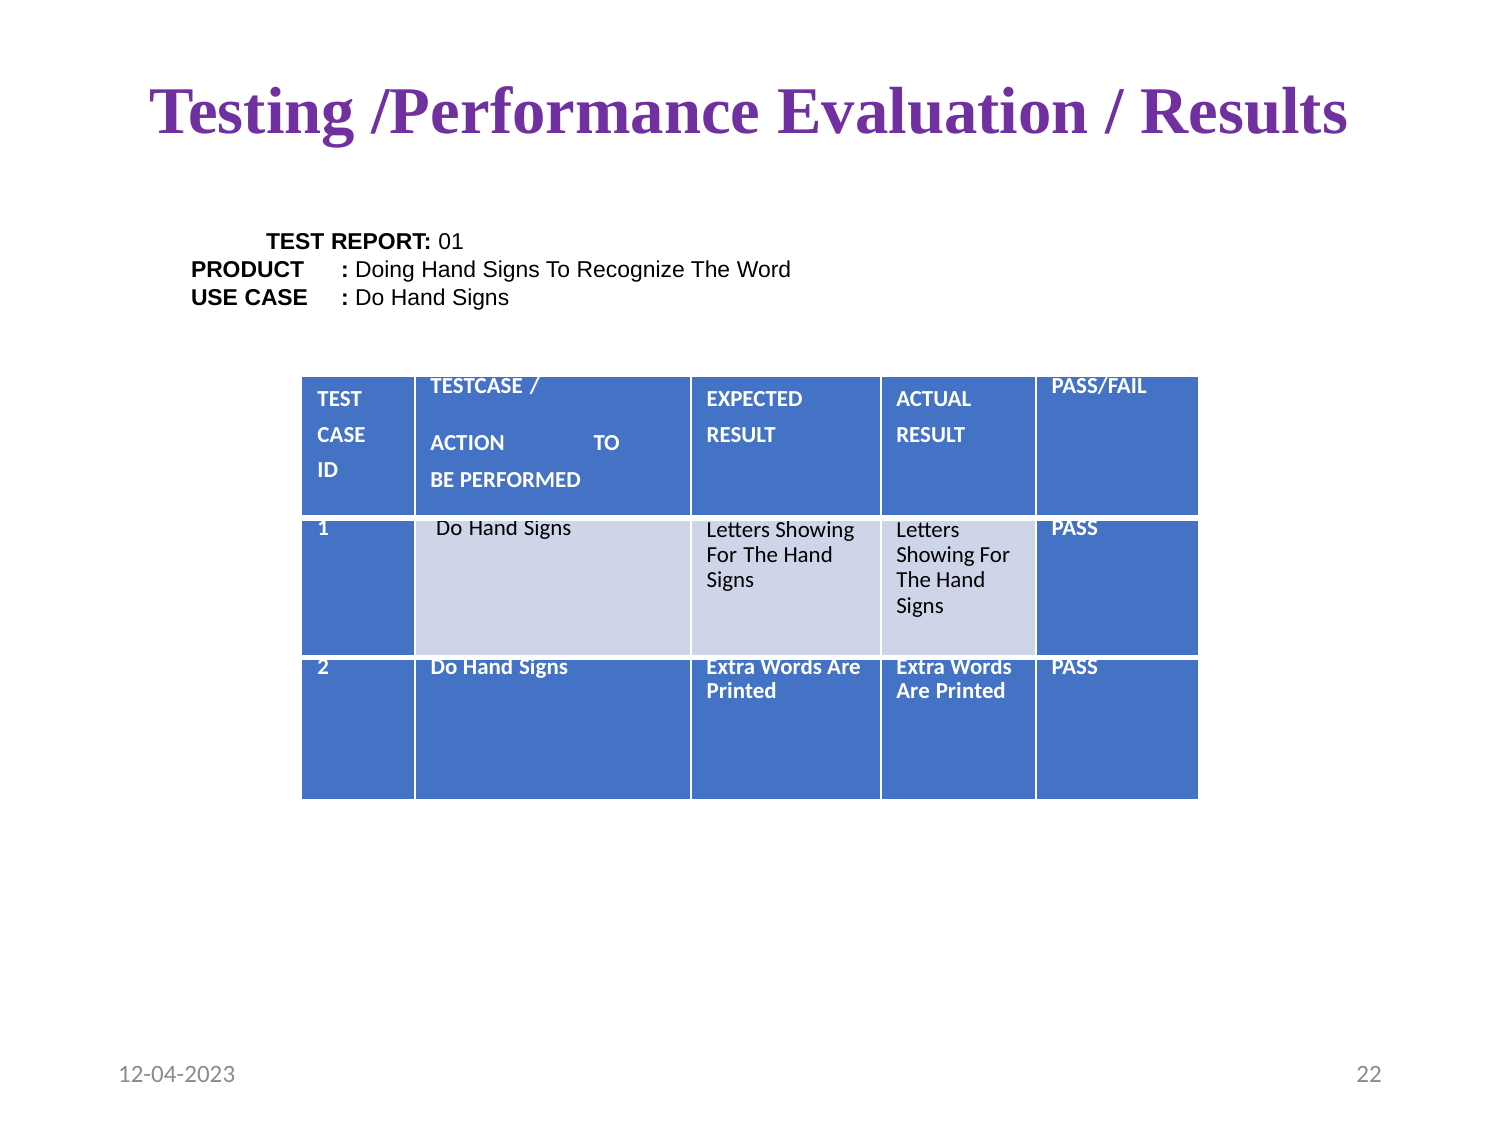

# Testing /Performance Evaluation / Results
TEST REPORT: 01
PRODUCT	: Doing Hand Signs To Recognize The Word
USE CASE	: Do Hand Signs

| TEST CASE ID | TESTCASE / ACTION TO BE PERFORMED | EXPECTED RESULT | ACTUAL RESULT | PASS/FAIL |
| --- | --- | --- | --- | --- |
| 1 | Do Hand Signs | Letters Showing For The Hand Signs | Letters Showing For The Hand Signs | PASS |
| 2 | Do Hand Signs | Extra Words Are Printed | Extra Words Are Printed | PASS |
12-04-2023
22